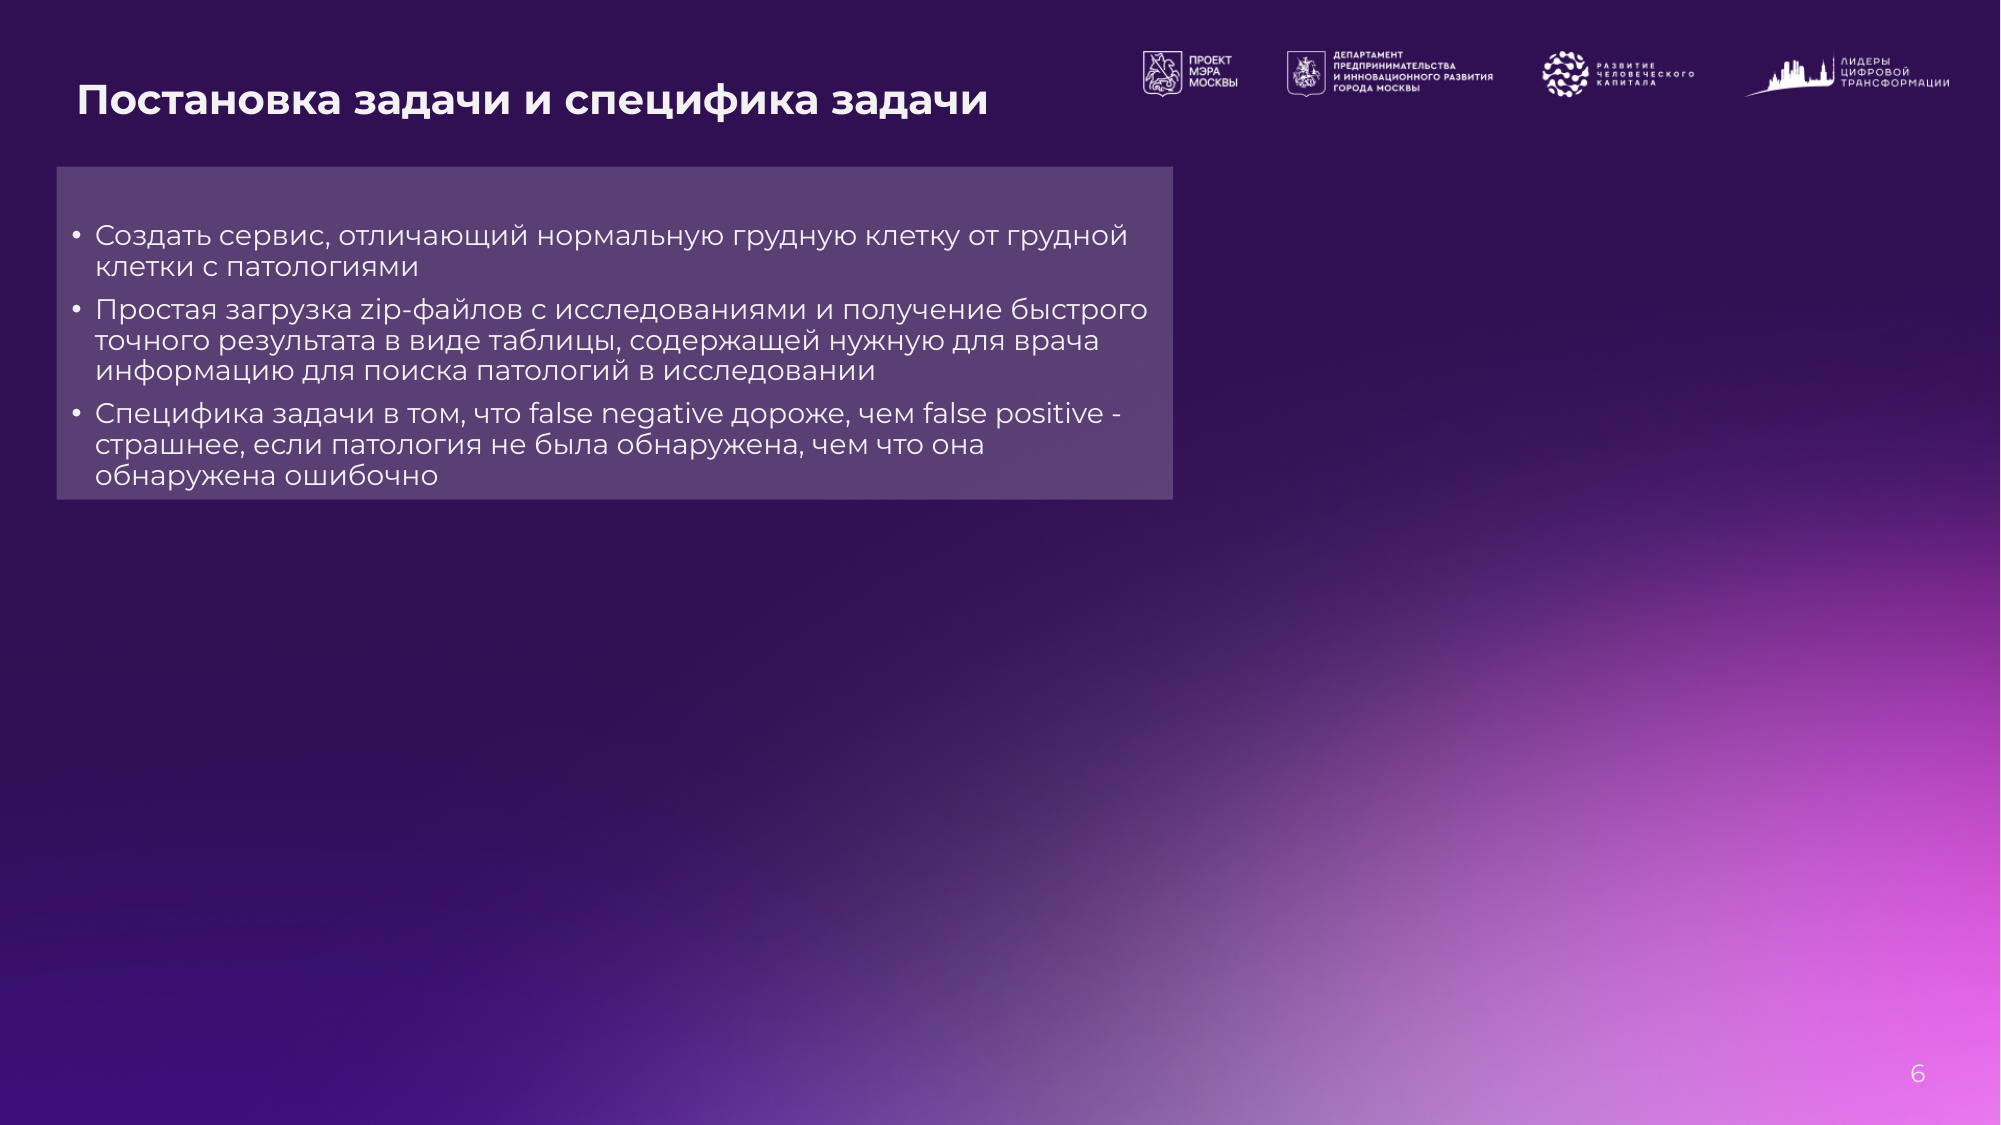

# Постановка задачи и специфика задачи

Создать сервис, отличающий нормальную грудную клетку от грудной клетки с патологиями
Простая загрузка zip-файлов с исследованиями и получение быстрого точного результата в виде таблицы, содержащей нужную для врача информацию для поиска патологий в исследовании
Специфика задачи в том, что false negative дороже, чем false positive -  страшнее, если патология не была обнаружена, чем что она обнаружена ошибочно

6